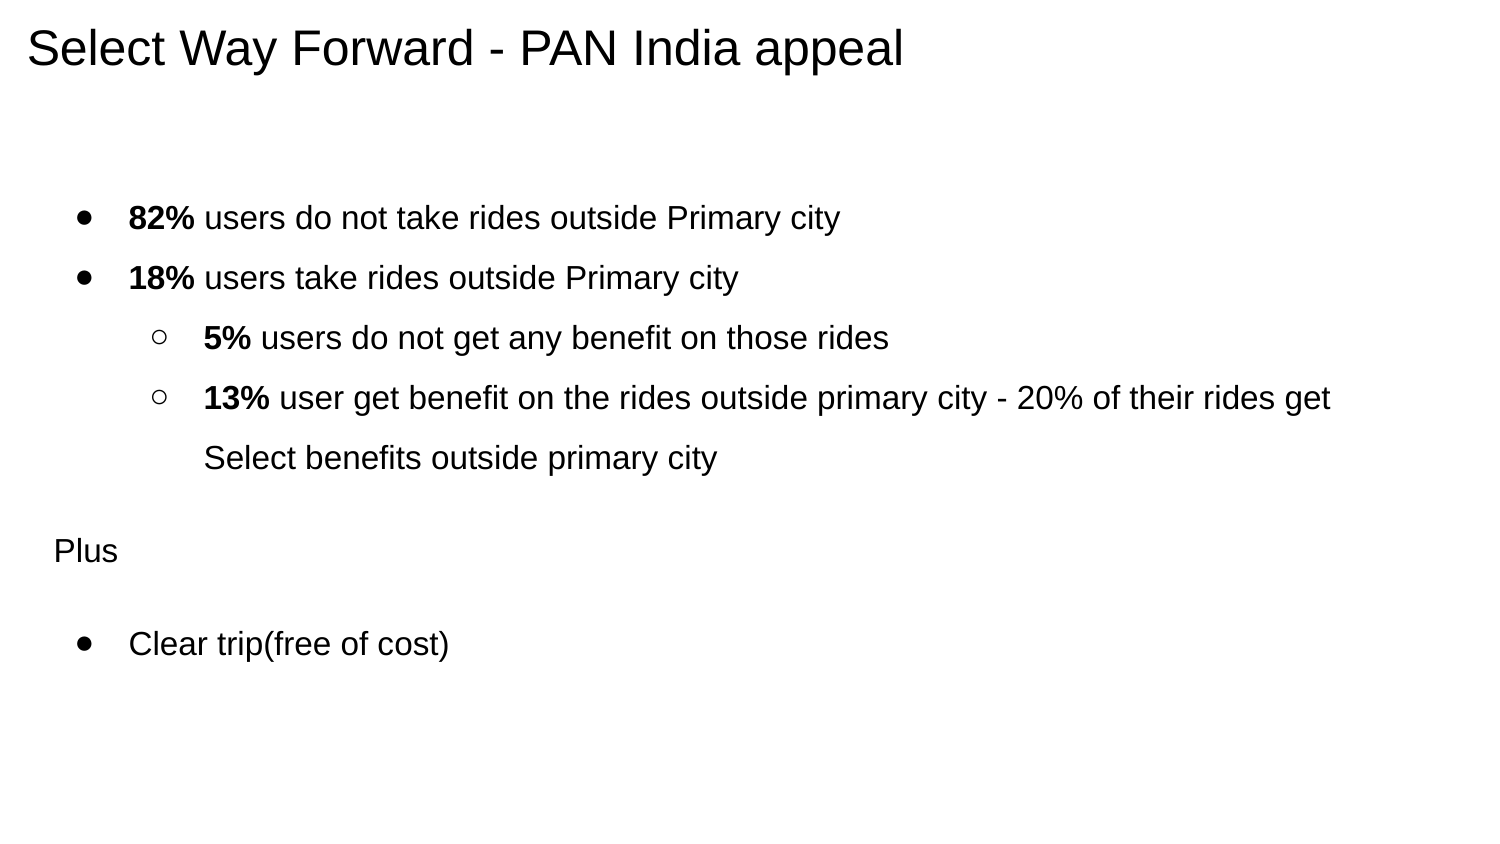

# Select Way Forward - PAN India appeal
82% users do not take rides outside Primary city
18% users take rides outside Primary city
5% users do not get any benefit on those rides
13% user get benefit on the rides outside primary city - 20% of their rides get Select benefits outside primary city
Plus
Clear trip(free of cost)